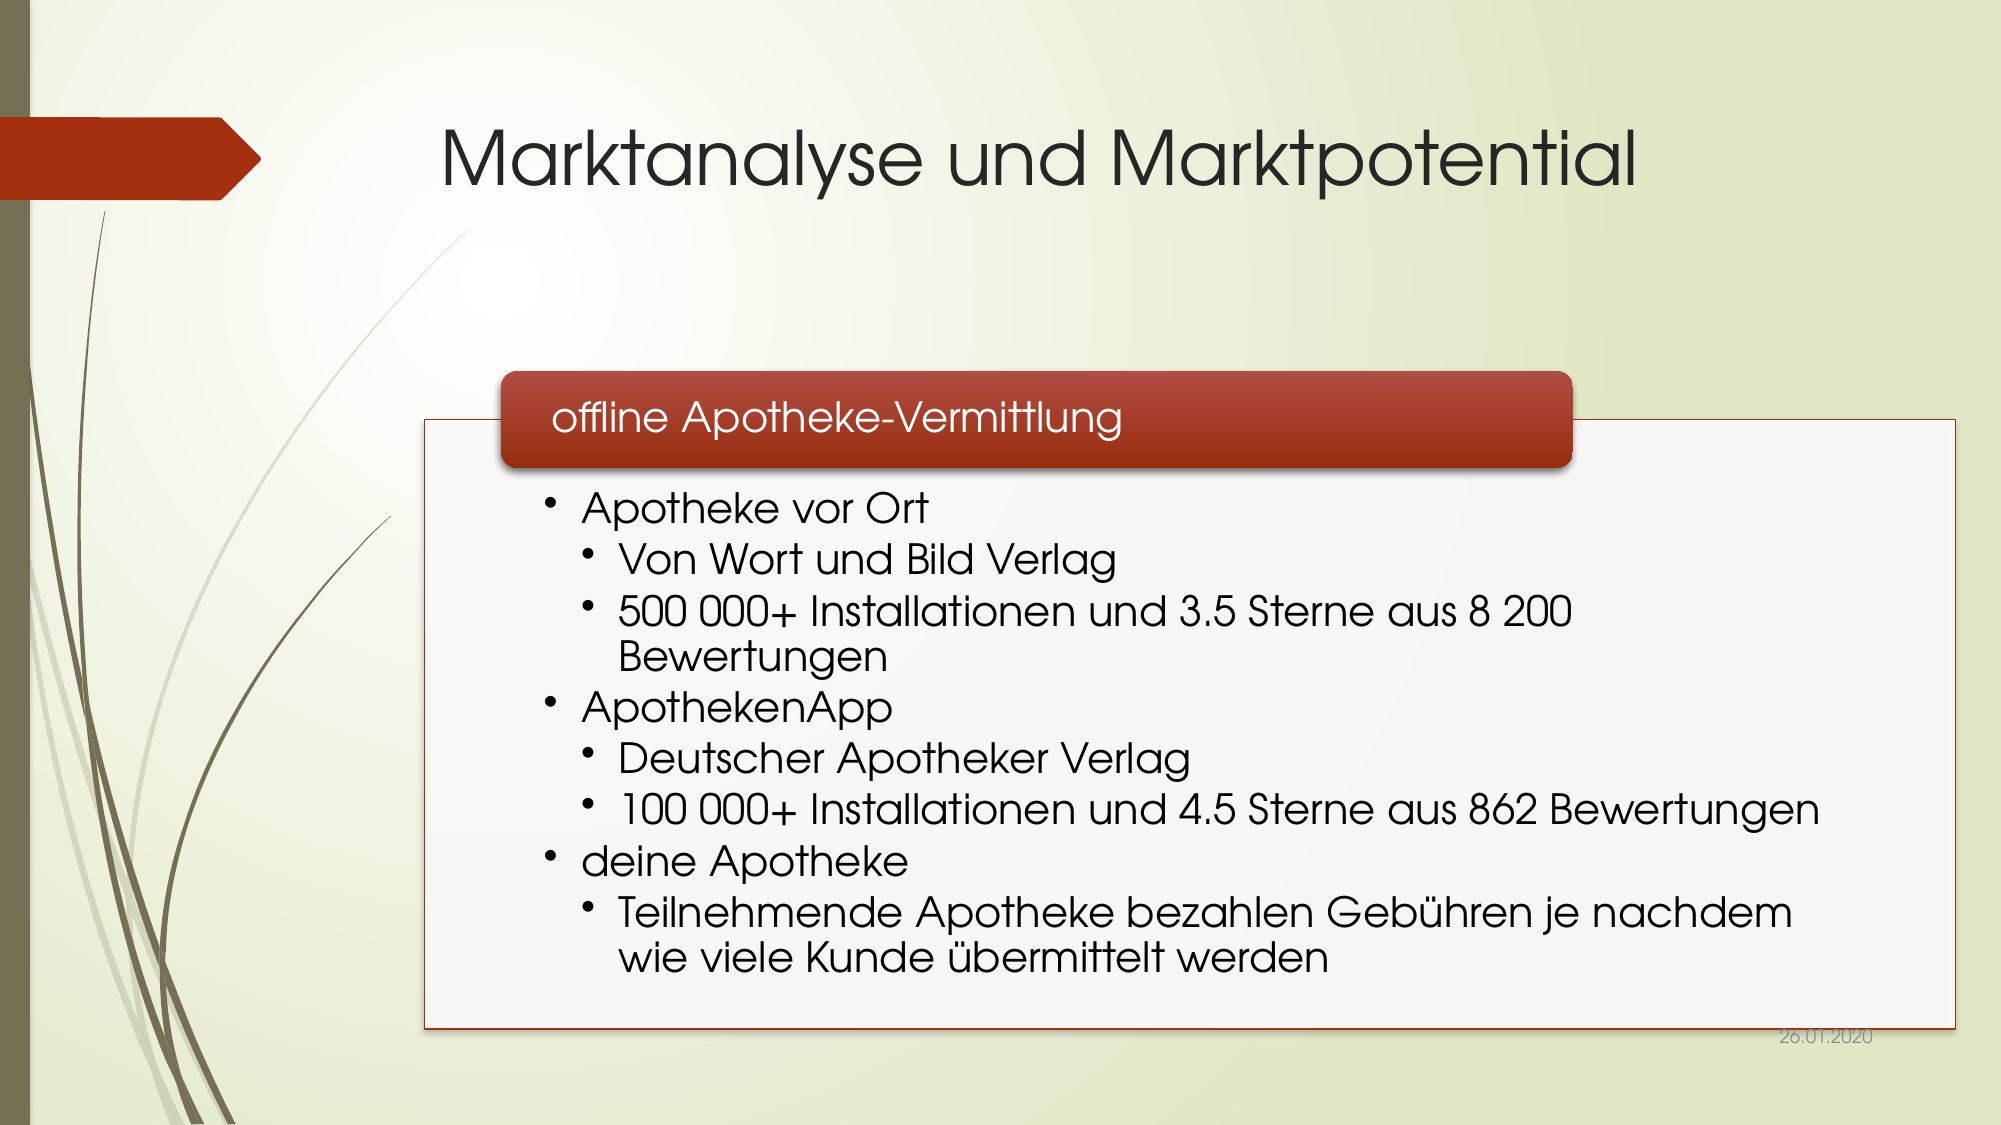

# Marktanalyse und Marktpotential

8
Apotheke vor Ort
Von Wort und Bild Verlag
500 000+ Installationen und 3.5 Sterne aus 8 200 Bewertungen
ApothekenApp
Deutscher Apotheker Verlag
100 000+ Installationen und 4.5 Sterne aus 862 Bewertungen
deine Apotheke
Teilnehmende Apotheke bezahlen Gebühren je nachdem wie viele Kunde übermittelt werden
offline Apotheke-Vermittlung
26.01.2020